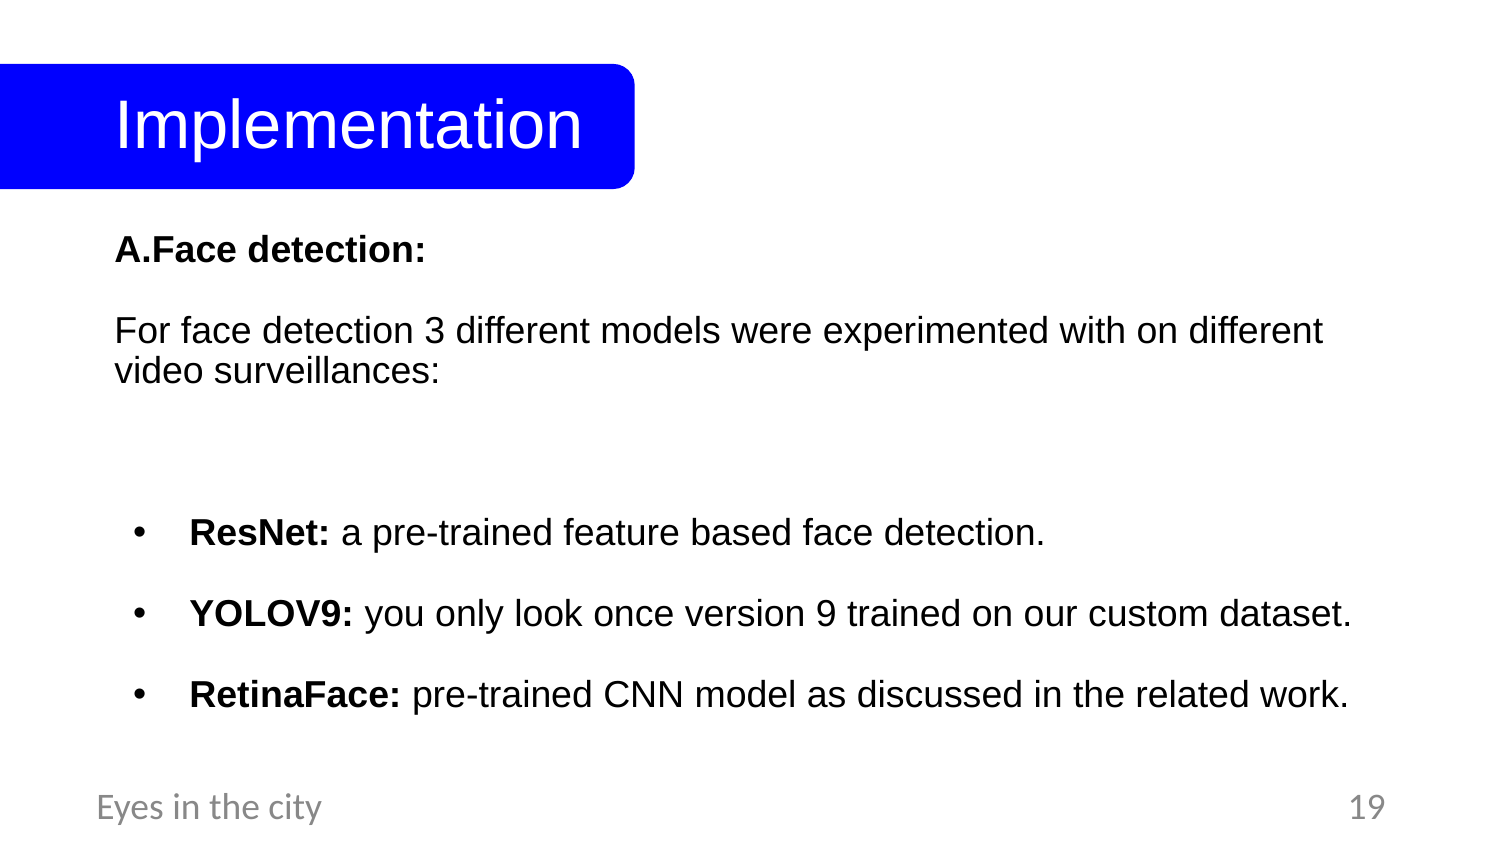

# Implementation

A.Face detection:

For face detection 3 different models were experimented with on different video surveillances:

ResNet: a pre-trained feature based face detection.

YOLOV9: you only look once version 9 trained on our custom dataset.

RetinaFace: pre-trained CNN model as discussed in the related work.
Eyes in the city
19